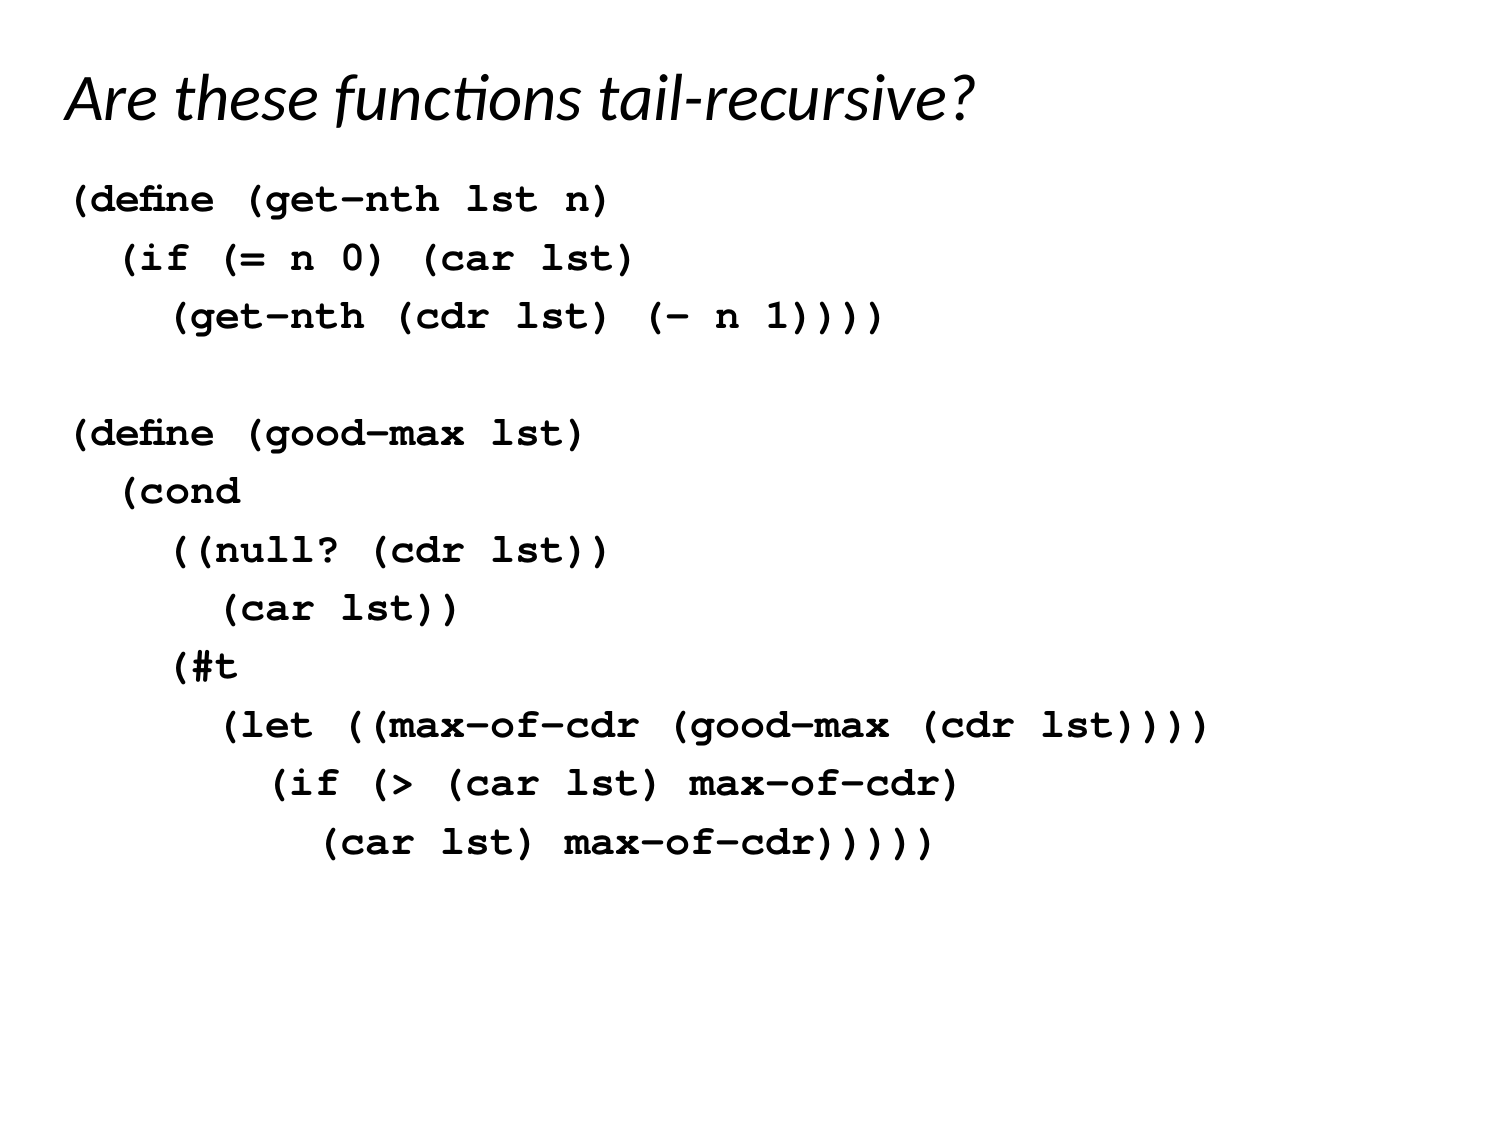

# Are these functions tail-recursive?
(define (get-nth lst n)
  (if (= n 0) (car lst)
    (get-nth (cdr lst) (- n 1))))

(define (good-max lst)
  (cond
    ((null? (cdr lst))
      (car lst))
    (#t
      (let ((max-of-cdr (good-max (cdr lst))))
        (if (> (car lst) max-of-cdr)
          (car lst) max-of-cdr)))))